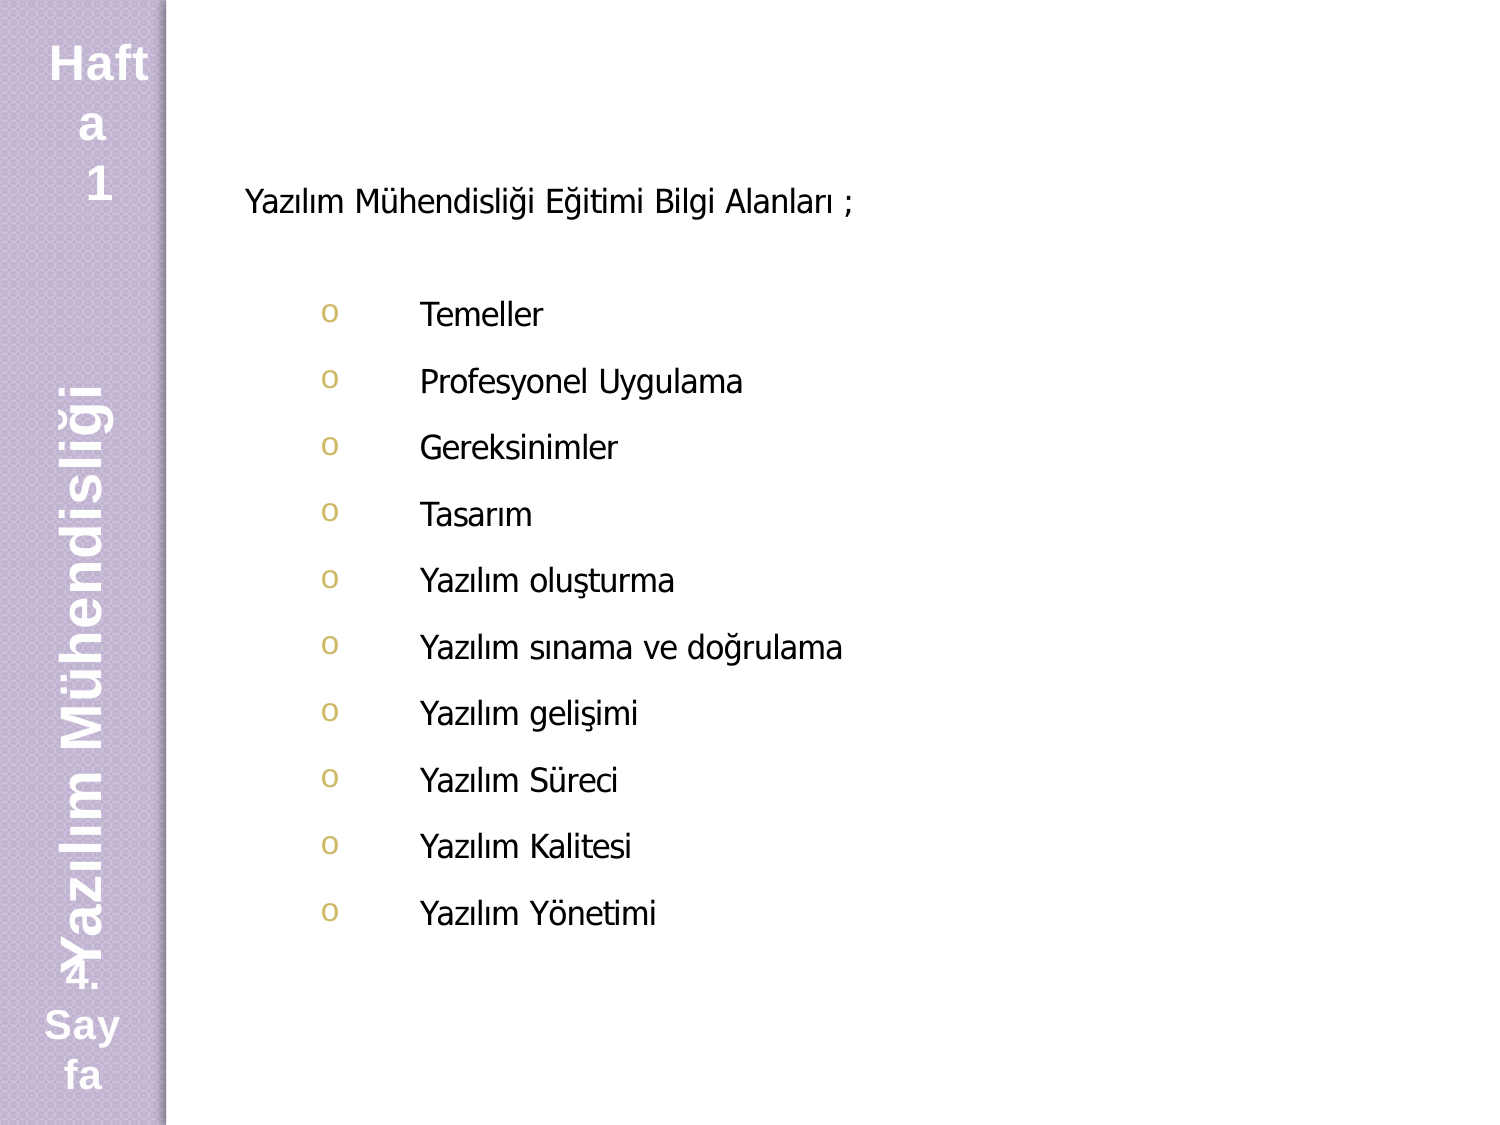

Hafta
1
Yazılım Mühendisliği Eğitimi Bilgi Alanları ;

Temeller
Profesyonel Uygulama
Gereksinimler
Tasarım
Yazılım oluşturma
Yazılım sınama ve doğrulama
Yazılım gelişimi
Yazılım Süreci
Yazılım Kalitesi
Yazılım Yönetimi
Yazılım Mühendisliği
4.
Sayfa